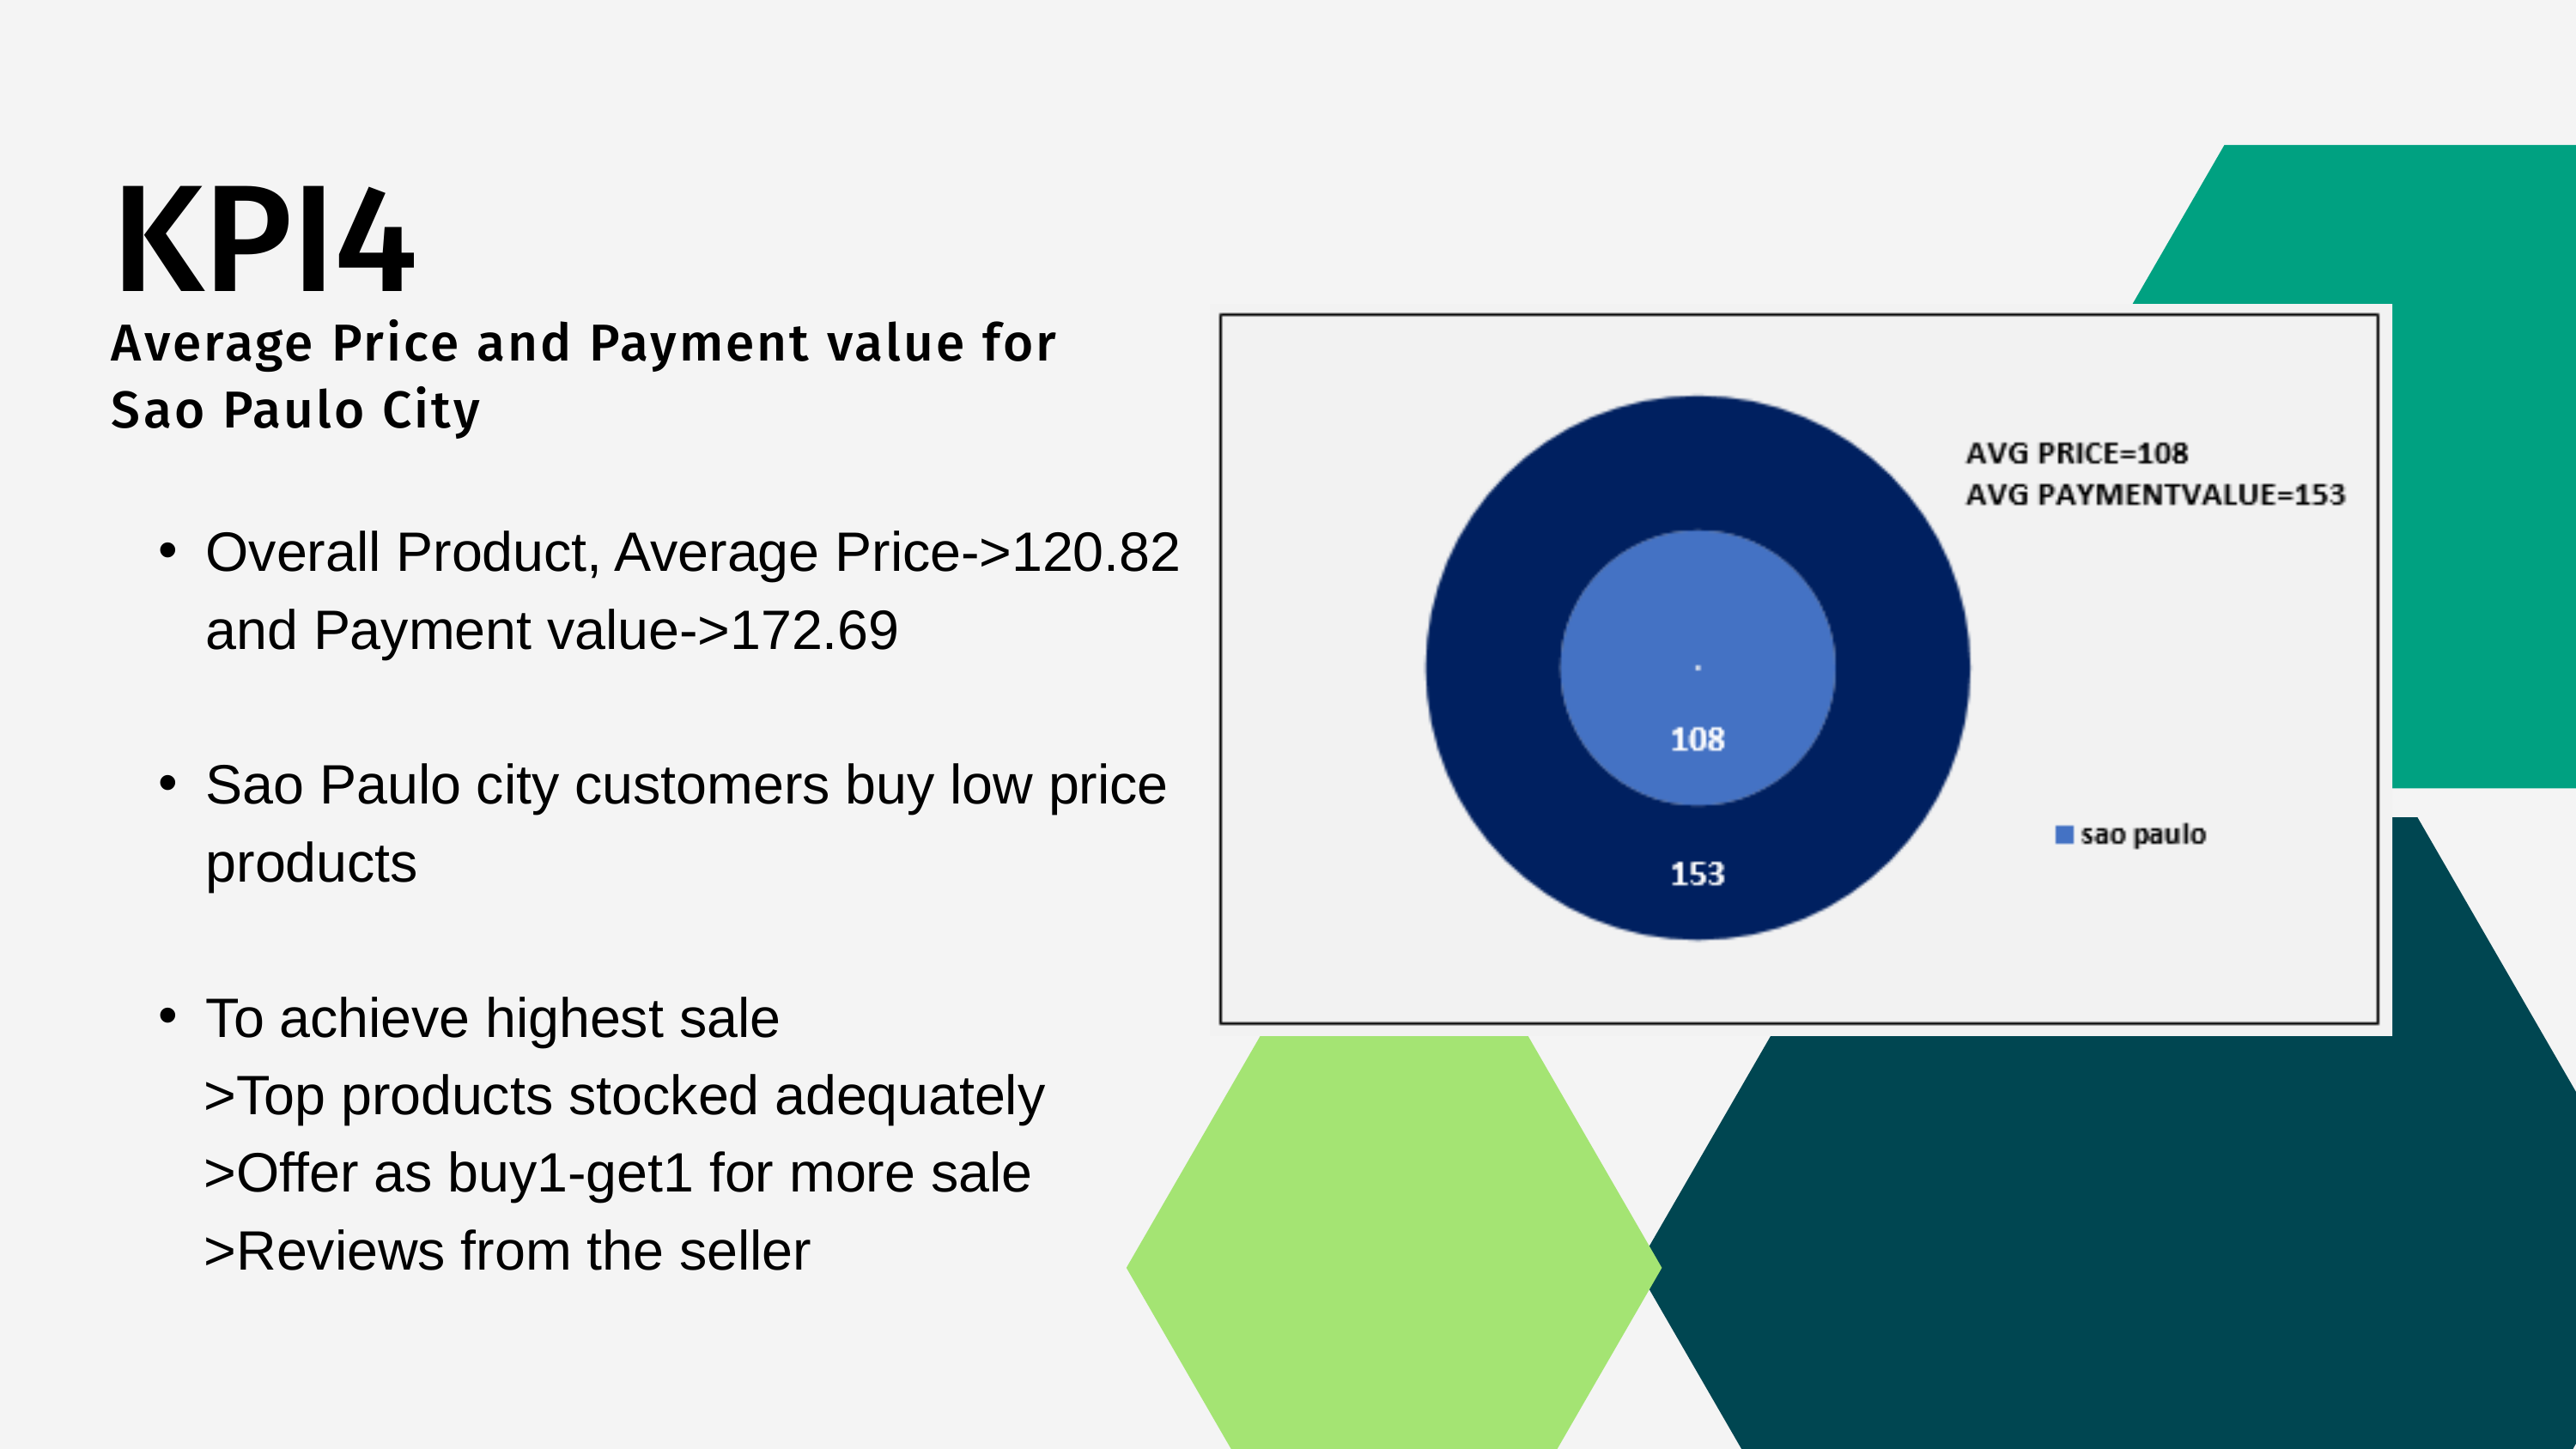

KPI4

Average Price and Payment value for Sao Paulo City

Overall Product, Average Price->120.82 and Payment value->172.69

Sao Paulo city customers buy low price products

To achieve highest sale
      >Top products stocked adequately
      >Offer as buy1-get1 for more sale
      >Reviews from the seller